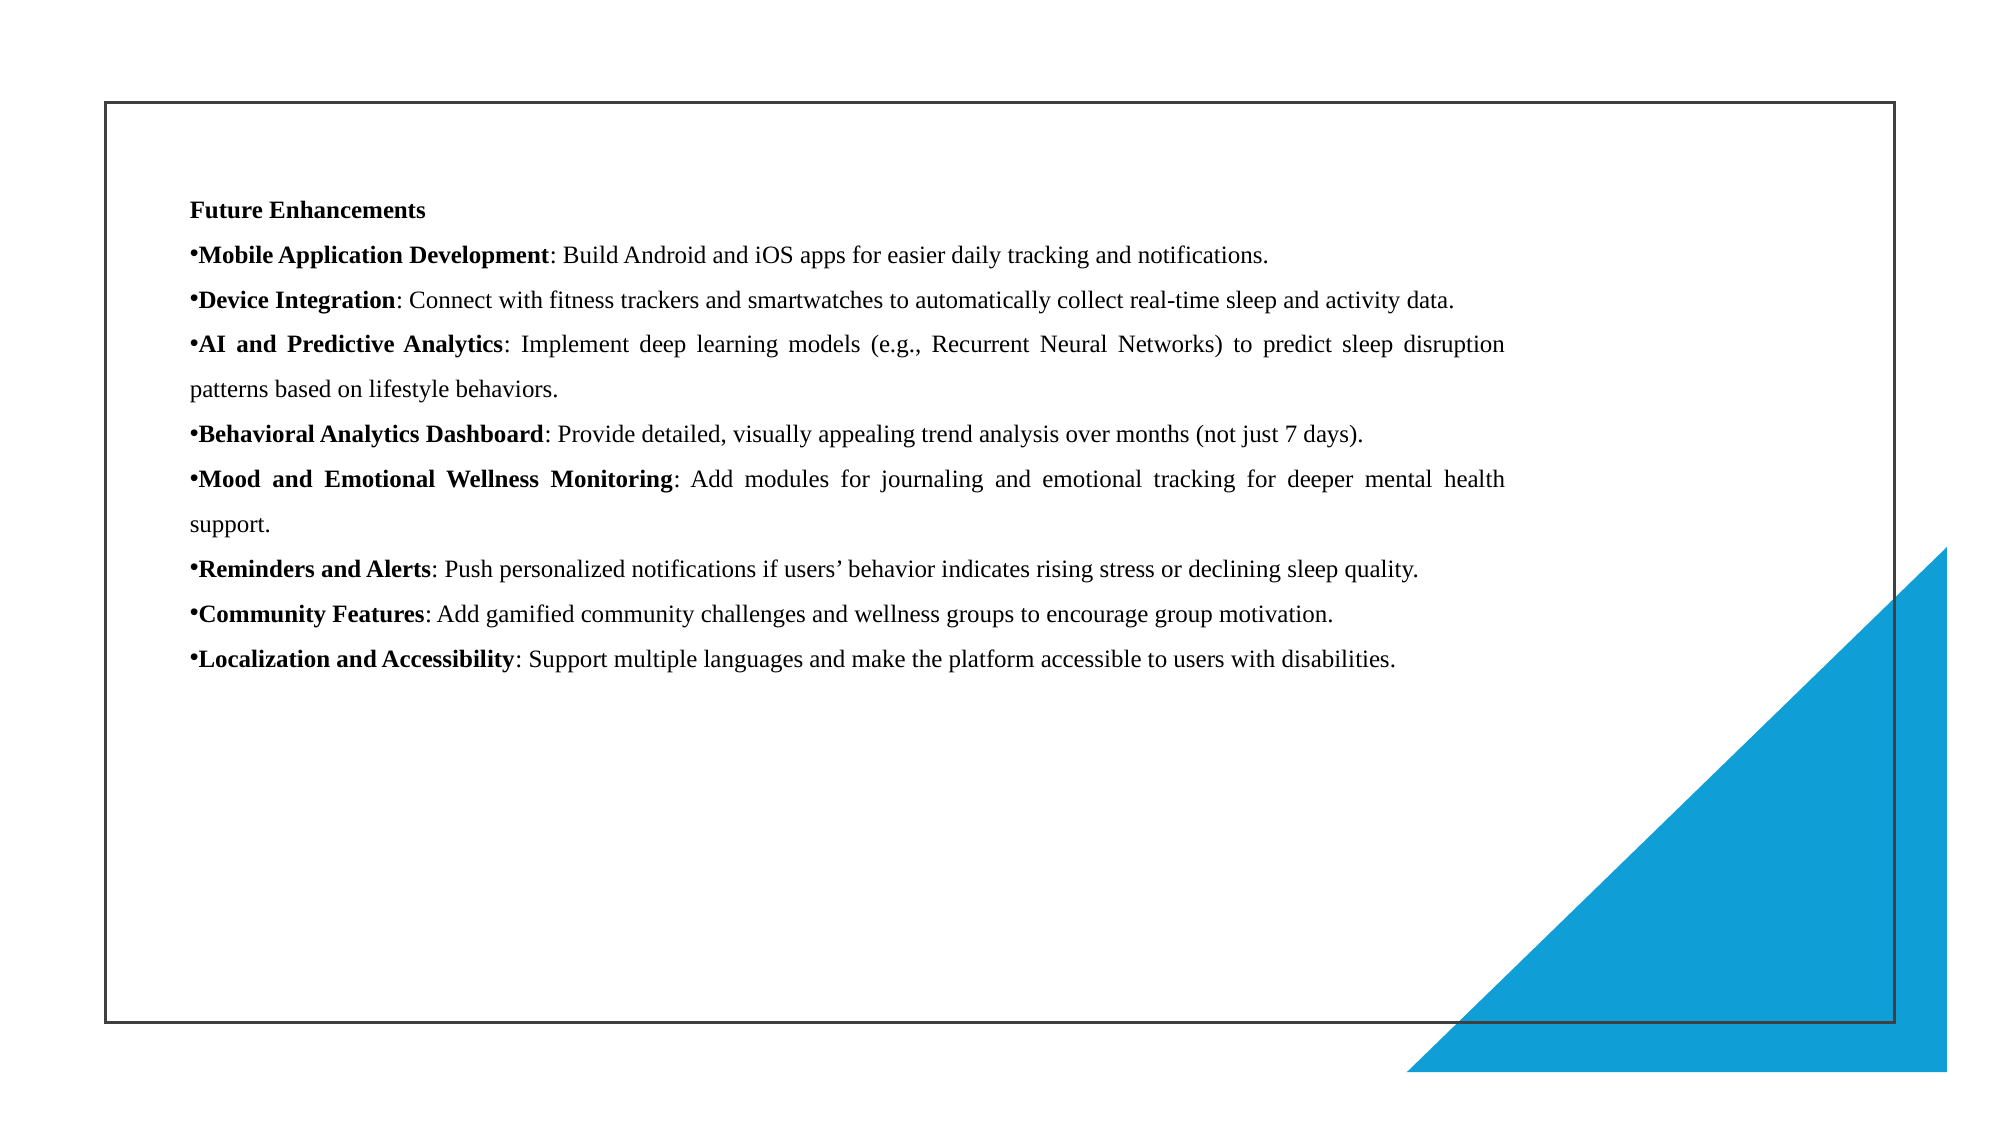

Future Enhancements
Mobile Application Development: Build Android and iOS apps for easier daily tracking and notifications.
Device Integration: Connect with fitness trackers and smartwatches to automatically collect real-time sleep and activity data.
AI and Predictive Analytics: Implement deep learning models (e.g., Recurrent Neural Networks) to predict sleep disruption patterns based on lifestyle behaviors.
Behavioral Analytics Dashboard: Provide detailed, visually appealing trend analysis over months (not just 7 days).
Mood and Emotional Wellness Monitoring: Add modules for journaling and emotional tracking for deeper mental health support.
Reminders and Alerts: Push personalized notifications if users’ behavior indicates rising stress or declining sleep quality.
Community Features: Add gamified community challenges and wellness groups to encourage group motivation.
Localization and Accessibility: Support multiple languages and make the platform accessible to users with disabilities.